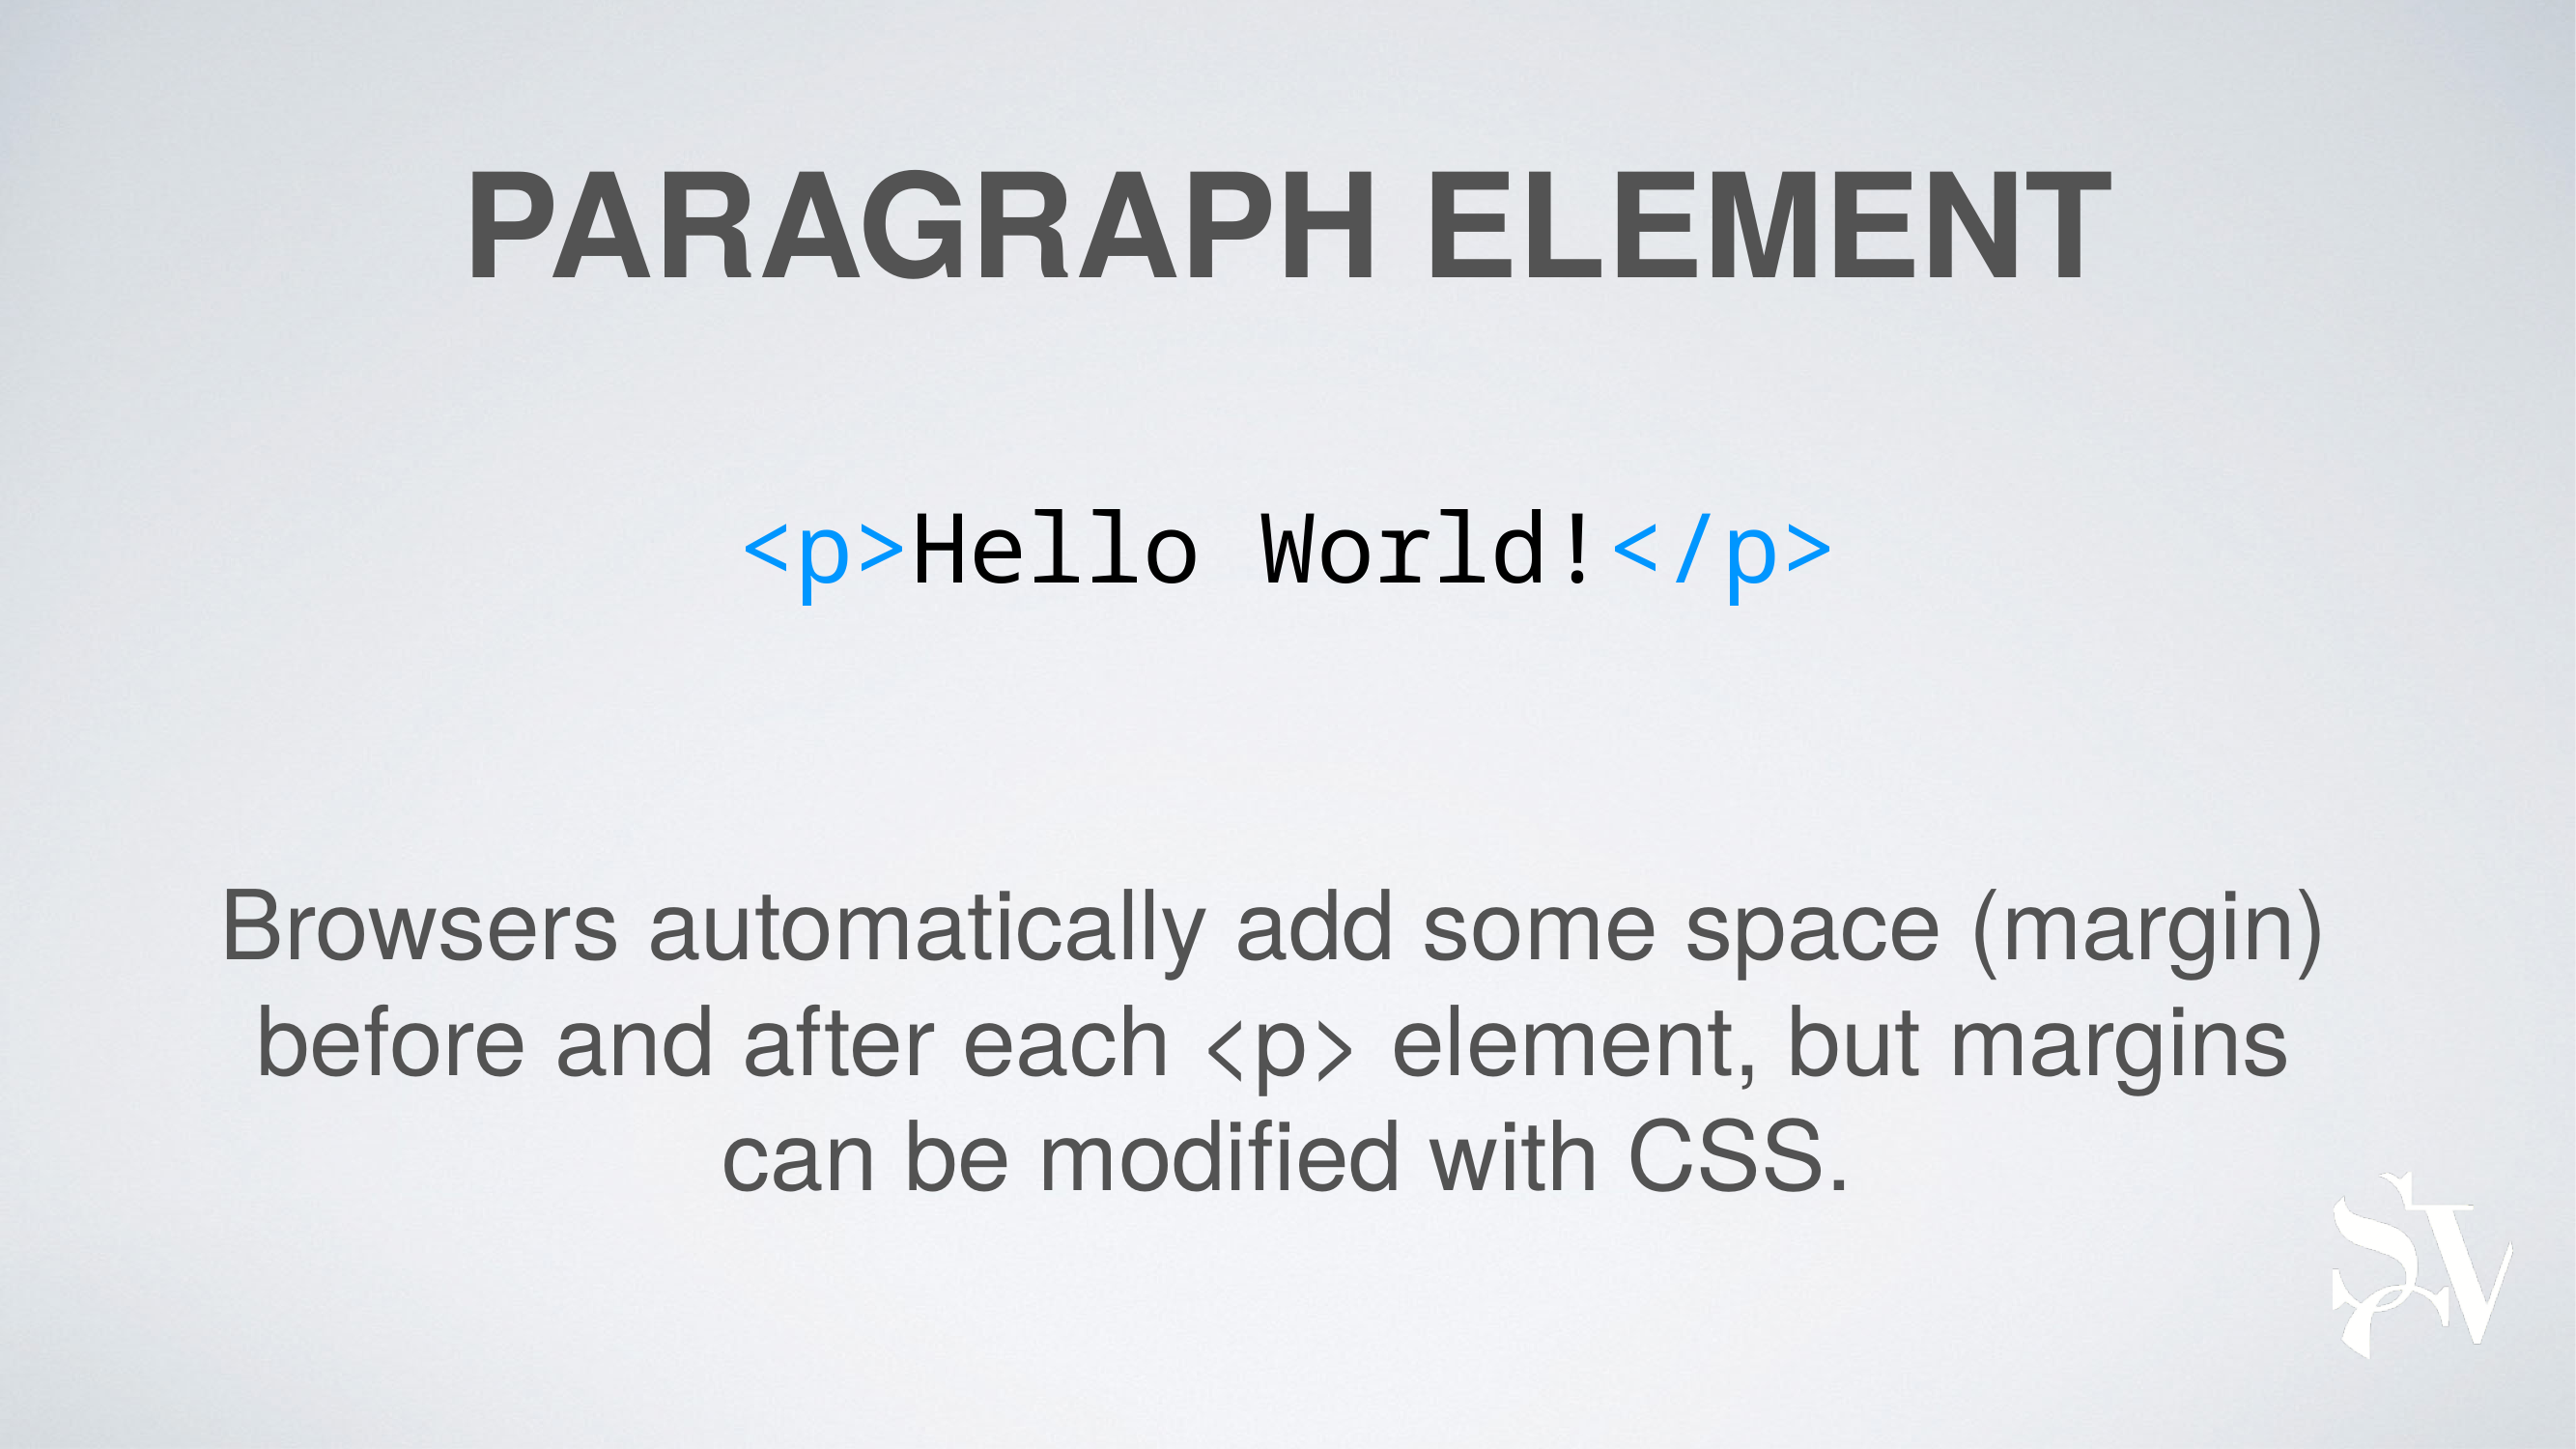

# Paragraph element
<p>Hello World!</p>

Browsers automatically add some space (margin)
before and after each <p> element, but margins
can be modified with CSS.